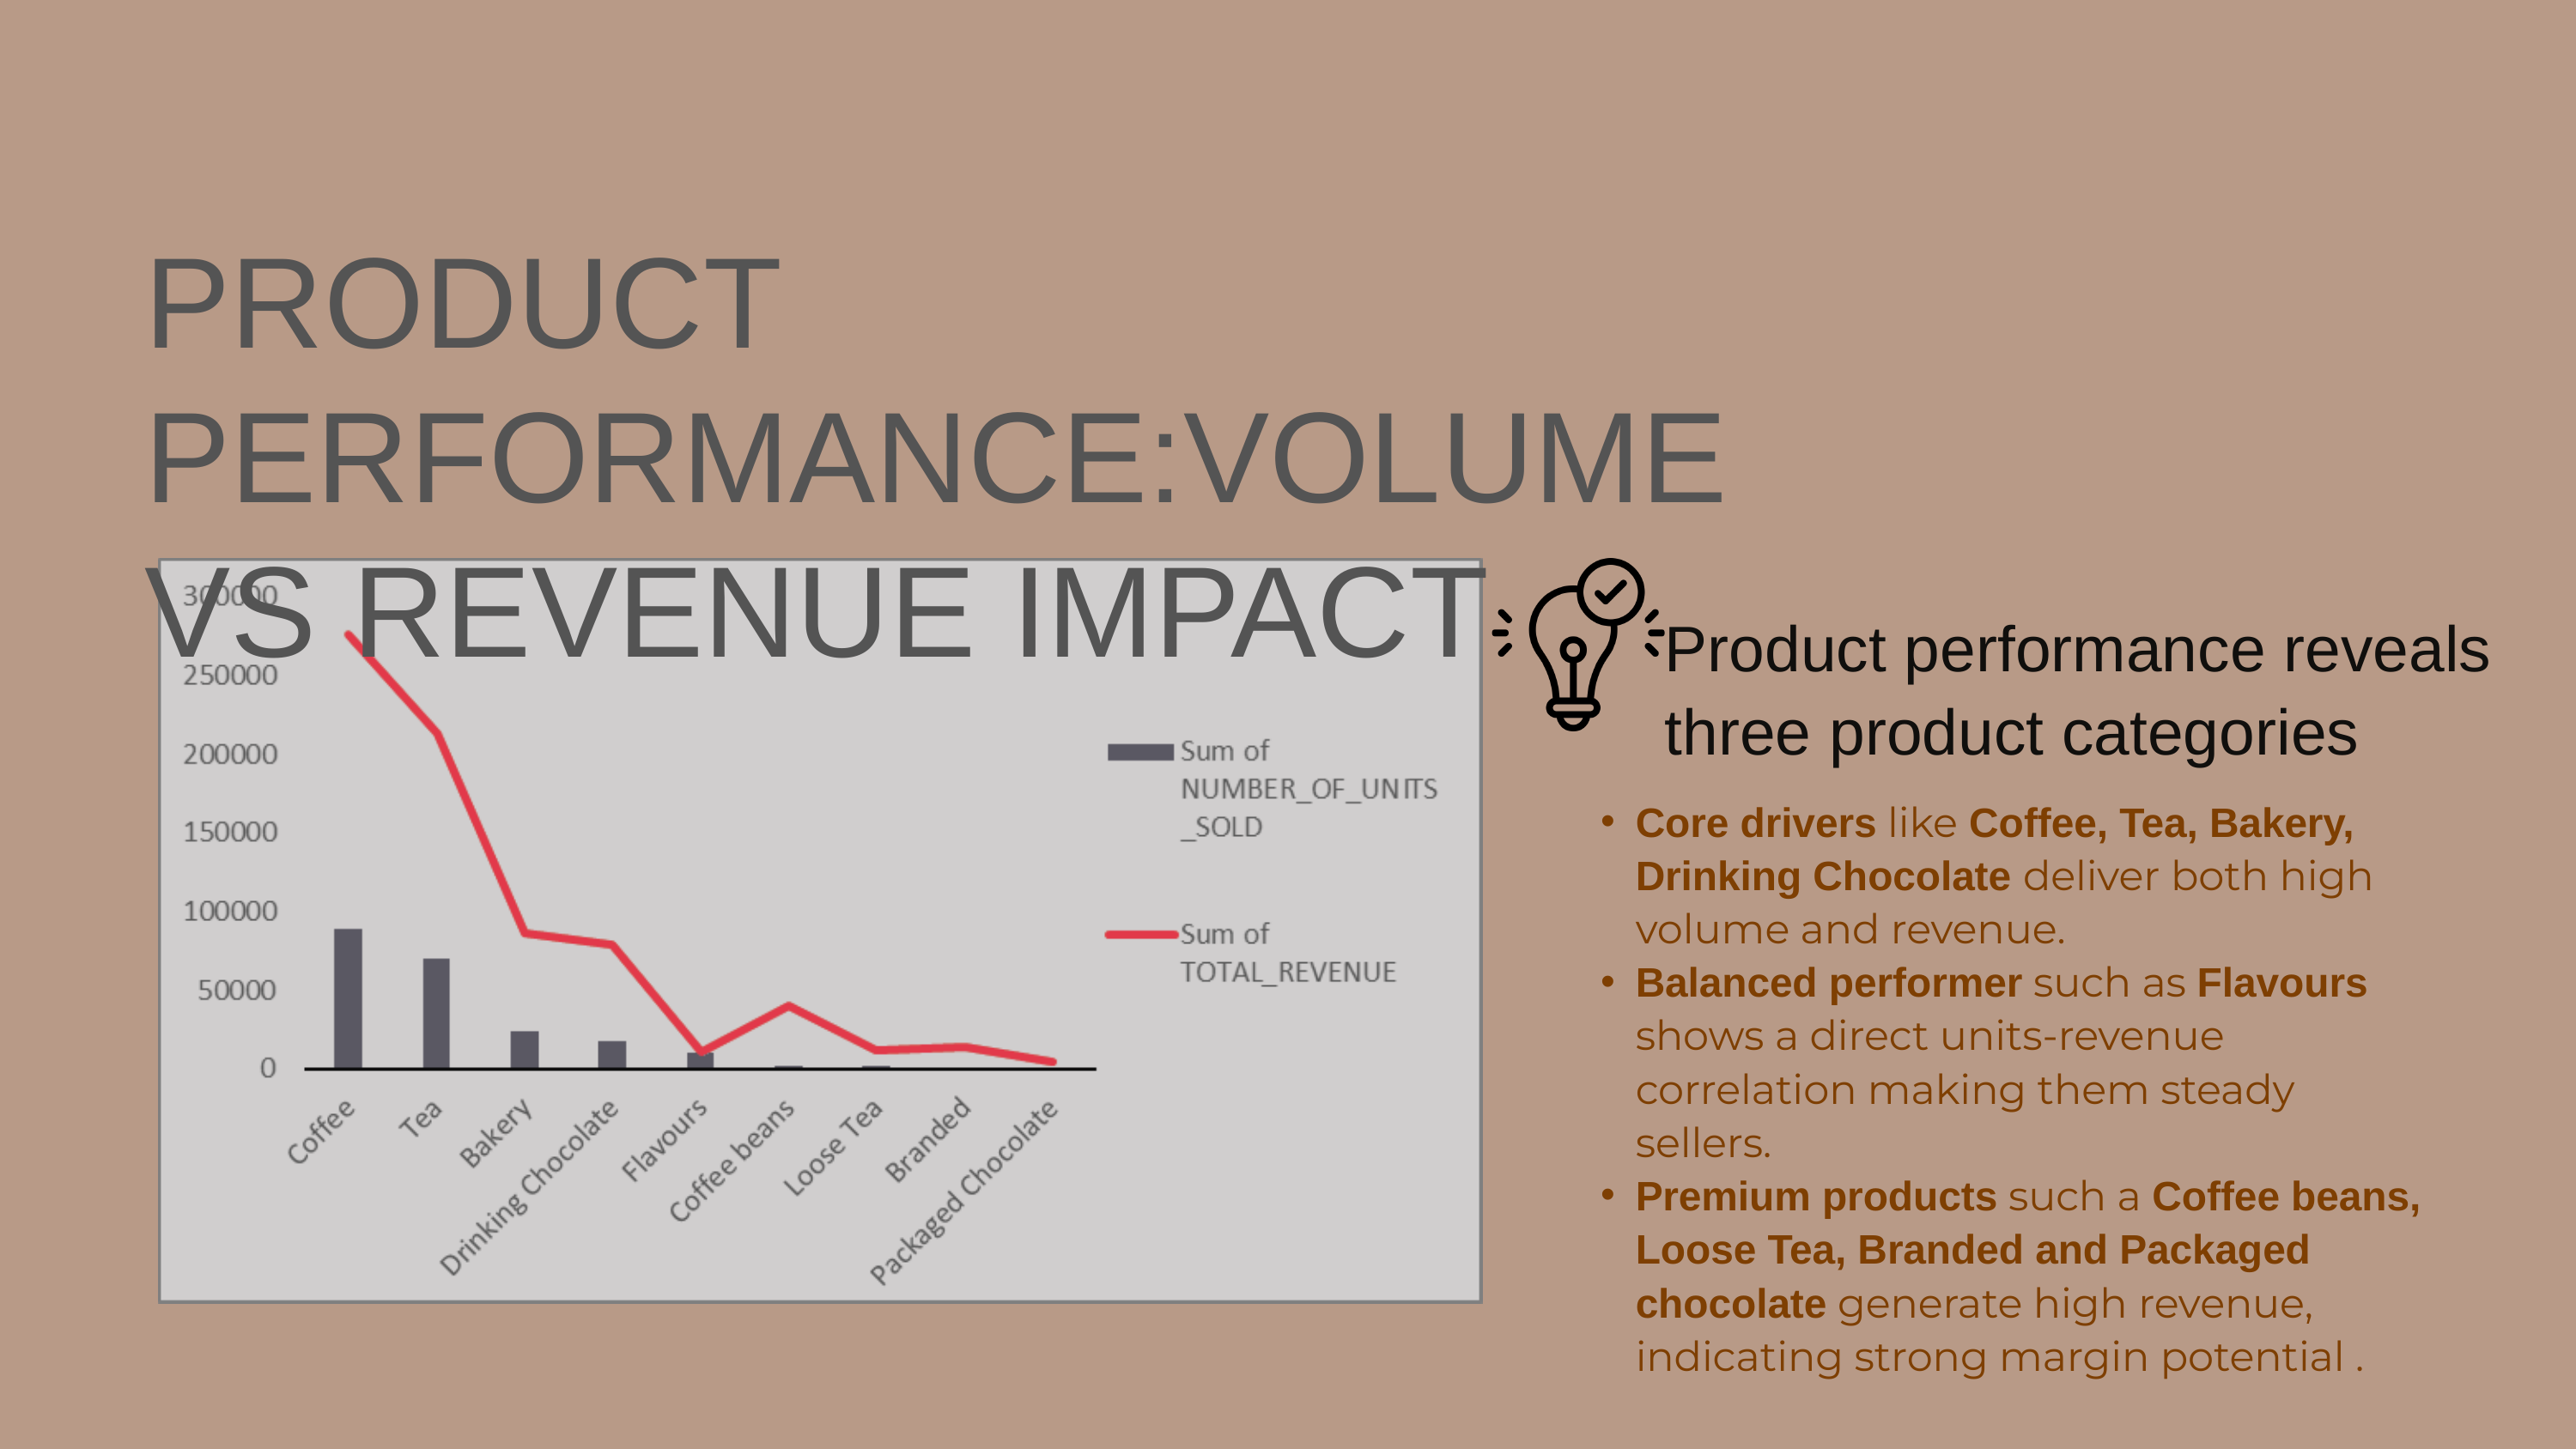

PRODUCT PERFORMANCE:VOLUME VS REVENUE IMPACT

Product performance reveals three product categories
Core drivers like Coffee, Tea, Bakery, Drinking Chocolate deliver both high volume and revenue.
Balanced performer such as Flavours shows a direct units-revenue correlation making them steady sellers.
Premium products such a Coffee beans, Loose Tea, Branded and Packaged  chocolate generate high revenue, indicating strong margin potential .